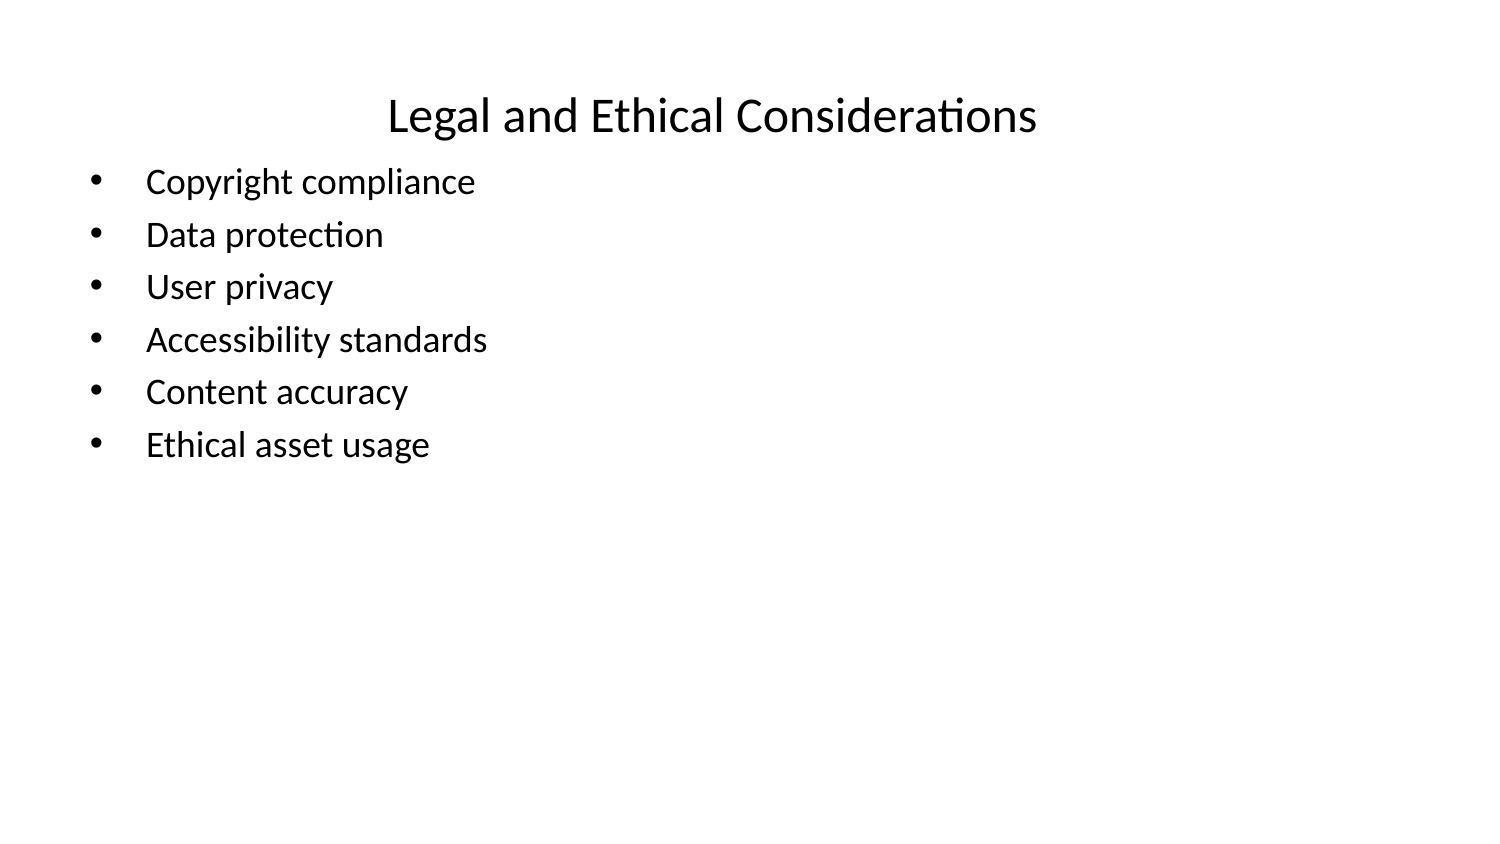

Legal and Ethical Considerations
Copyright compliance
Data protection
User privacy
Accessibility standards
Content accuracy
Ethical asset usage